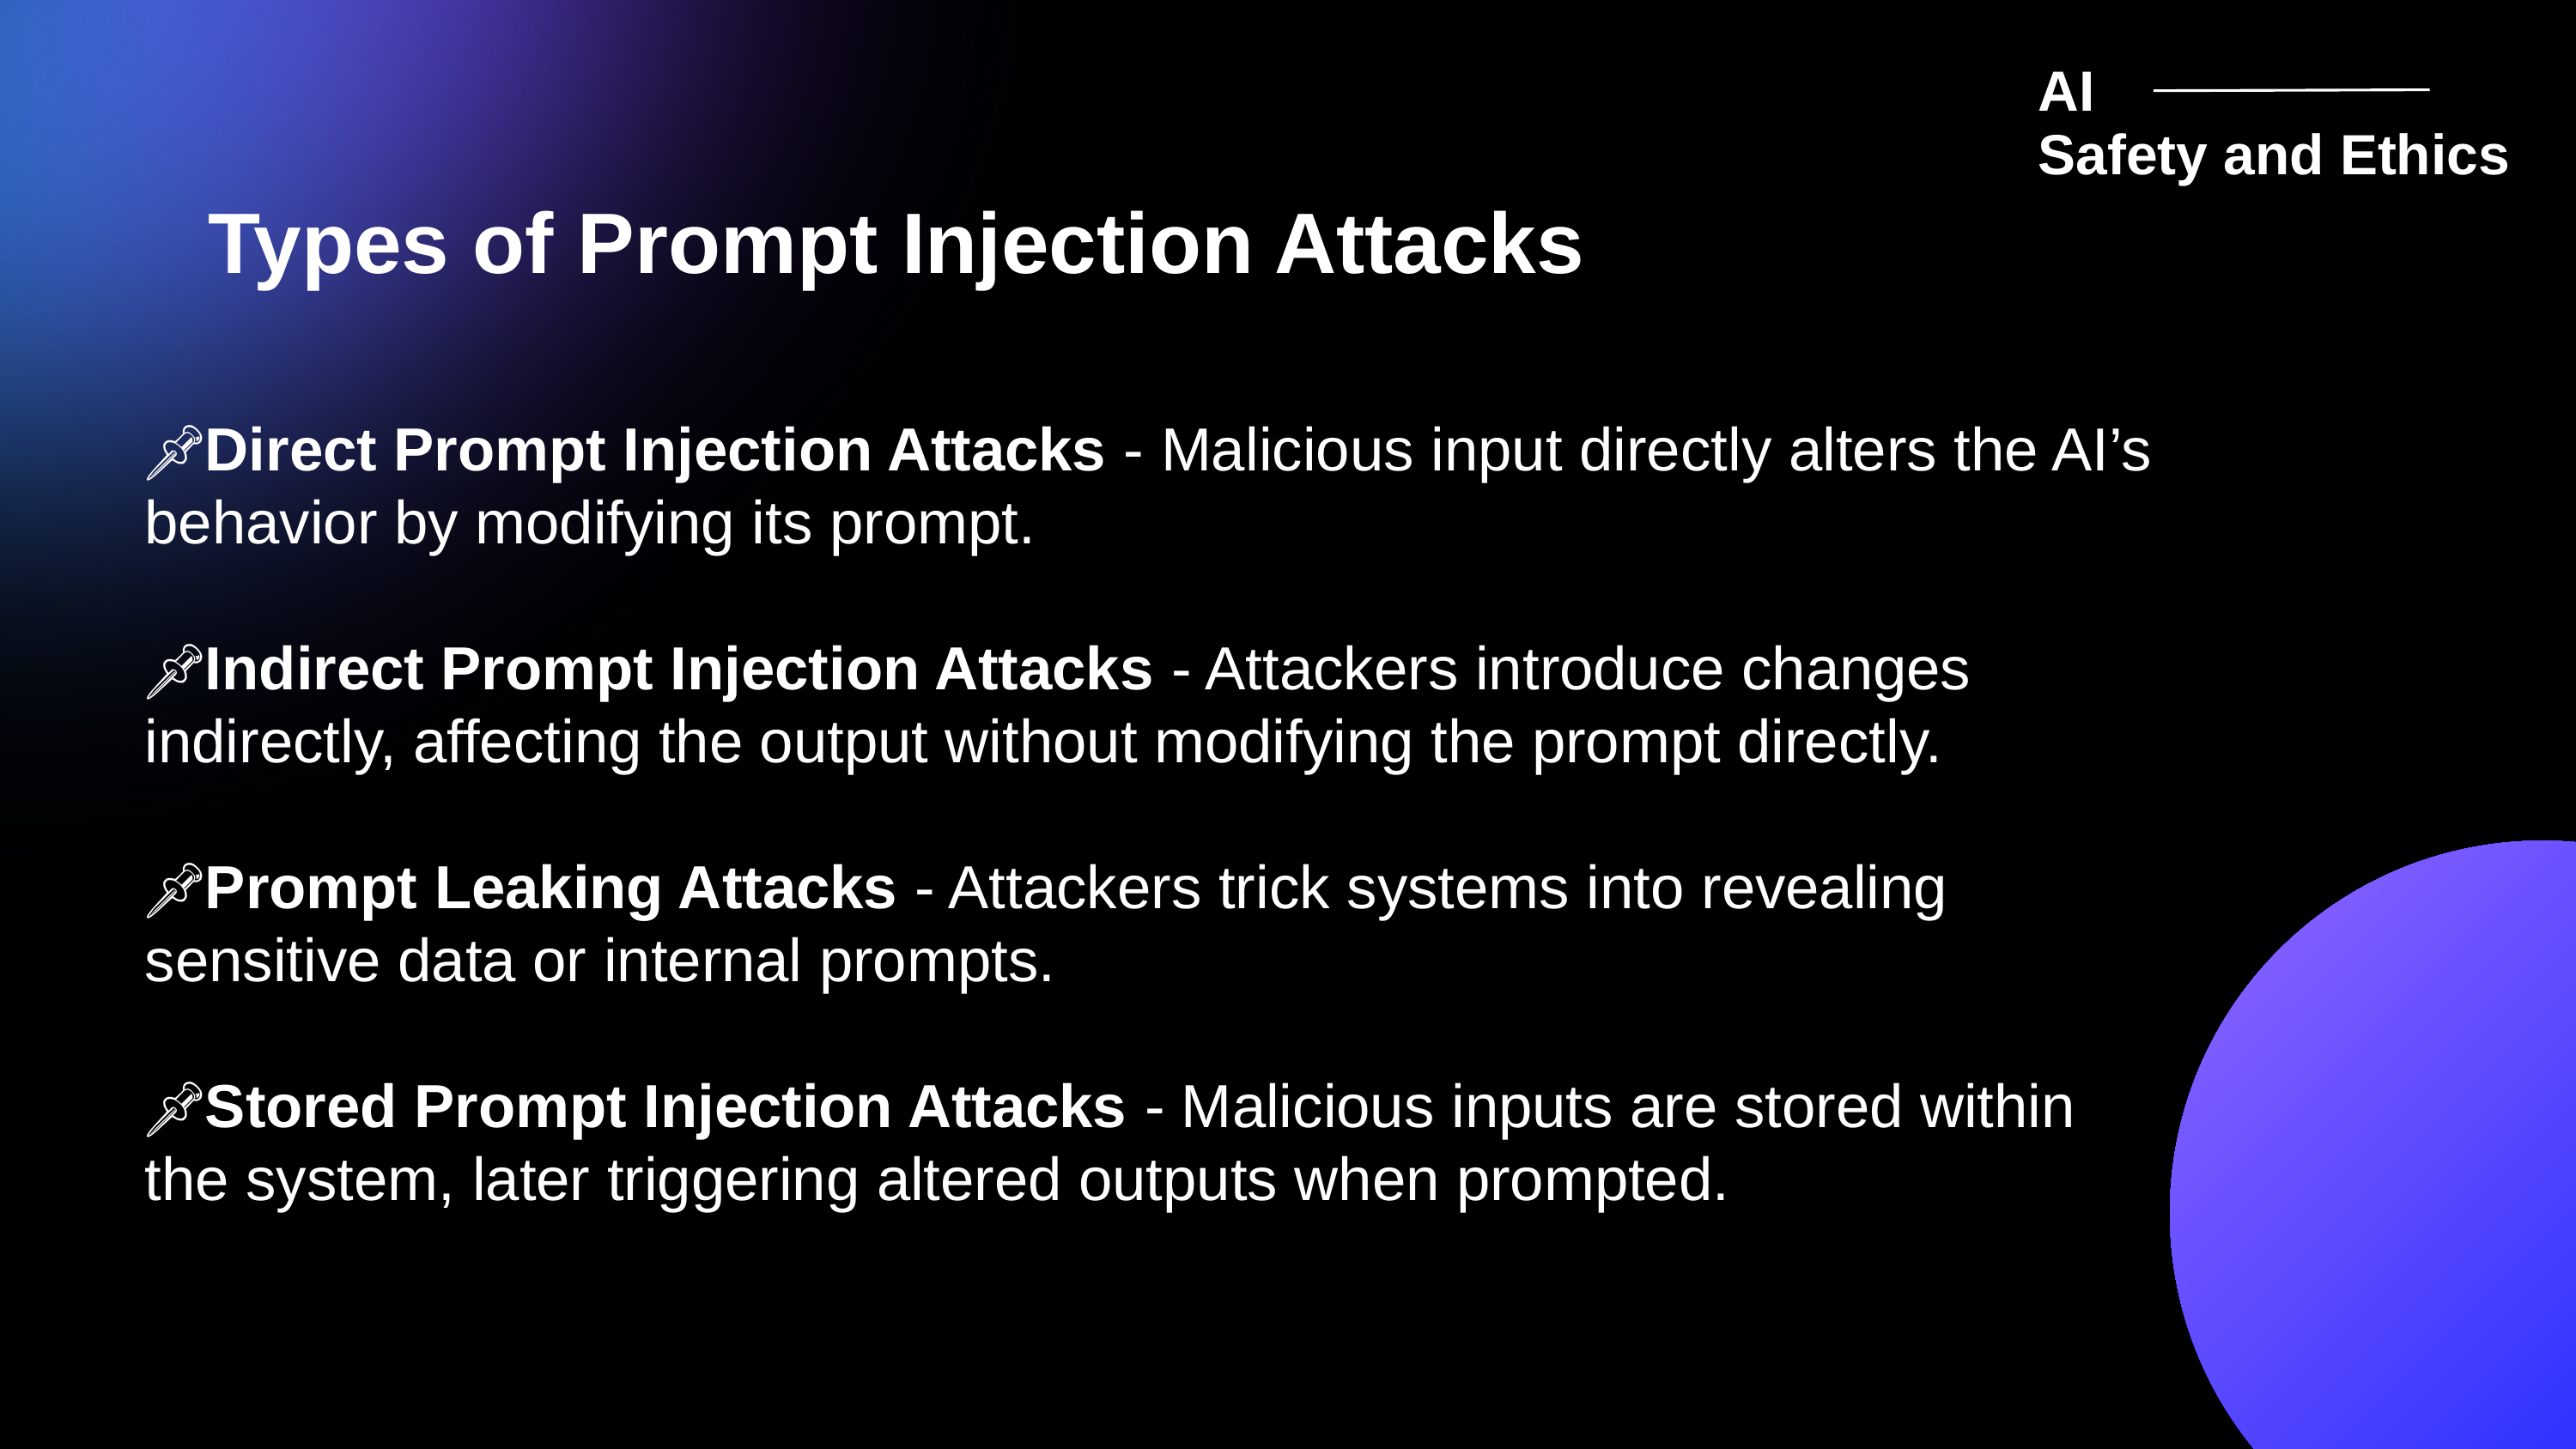

AI                      Safety and Ethics

Types of Prompt Injection Attacks
📌Direct Prompt Injection Attacks - Malicious input directly alters the AI’s behavior by modifying its prompt.

📌Indirect Prompt Injection Attacks - Attackers introduce changes indirectly, affecting the output without modifying the prompt directly.

📌Prompt Leaking Attacks - Attackers trick systems into revealing sensitive data or internal prompts.

📌Stored Prompt Injection Attacks - Malicious inputs are stored within the system, later triggering altered outputs when prompted.